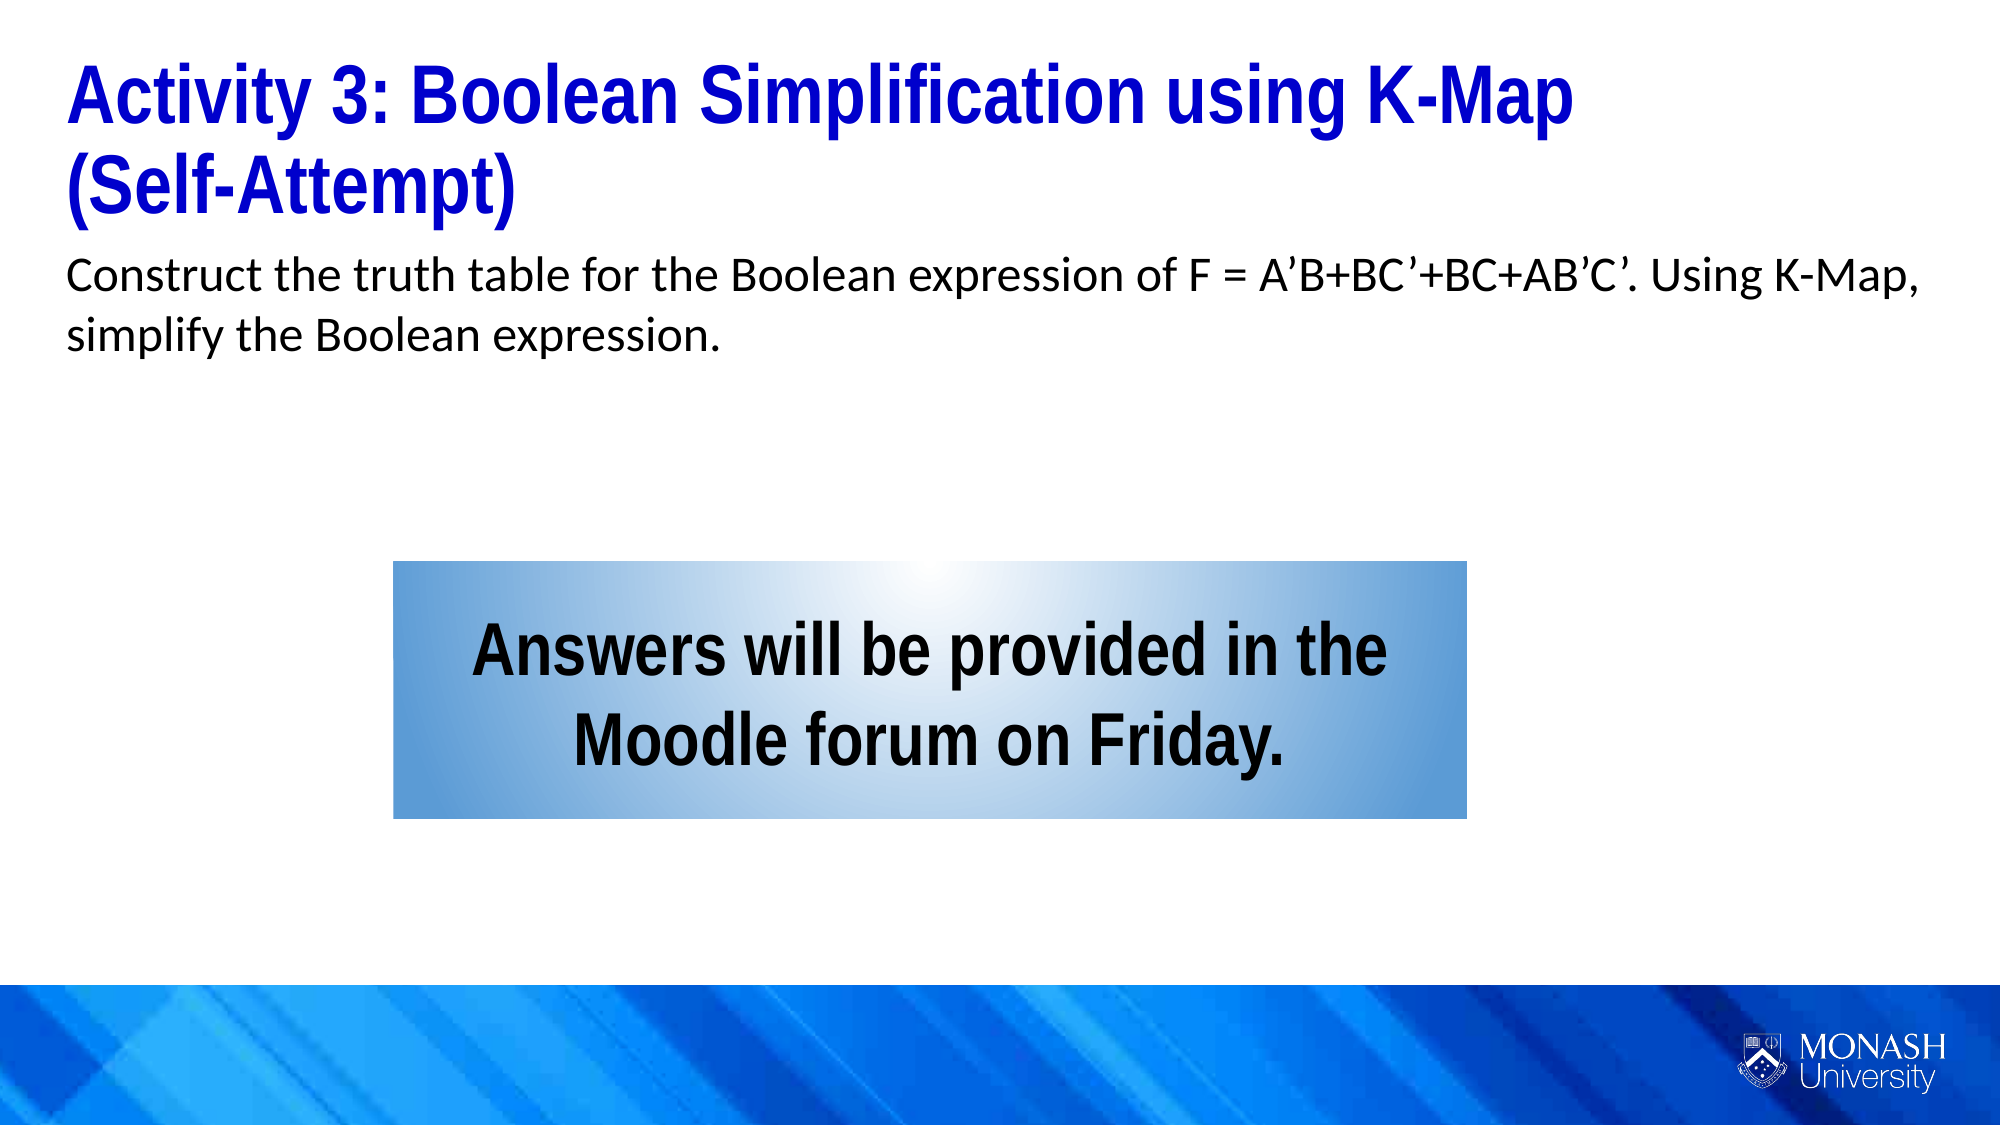

Activity 3: Boolean Simplification using K-Map (Self-Attempt)
Construct the truth table for the Boolean expression of F = A’B+BC’+BC+AB’C’. Using K-Map, simplify the Boolean expression.
Answers will be provided in the Moodle forum on Friday.